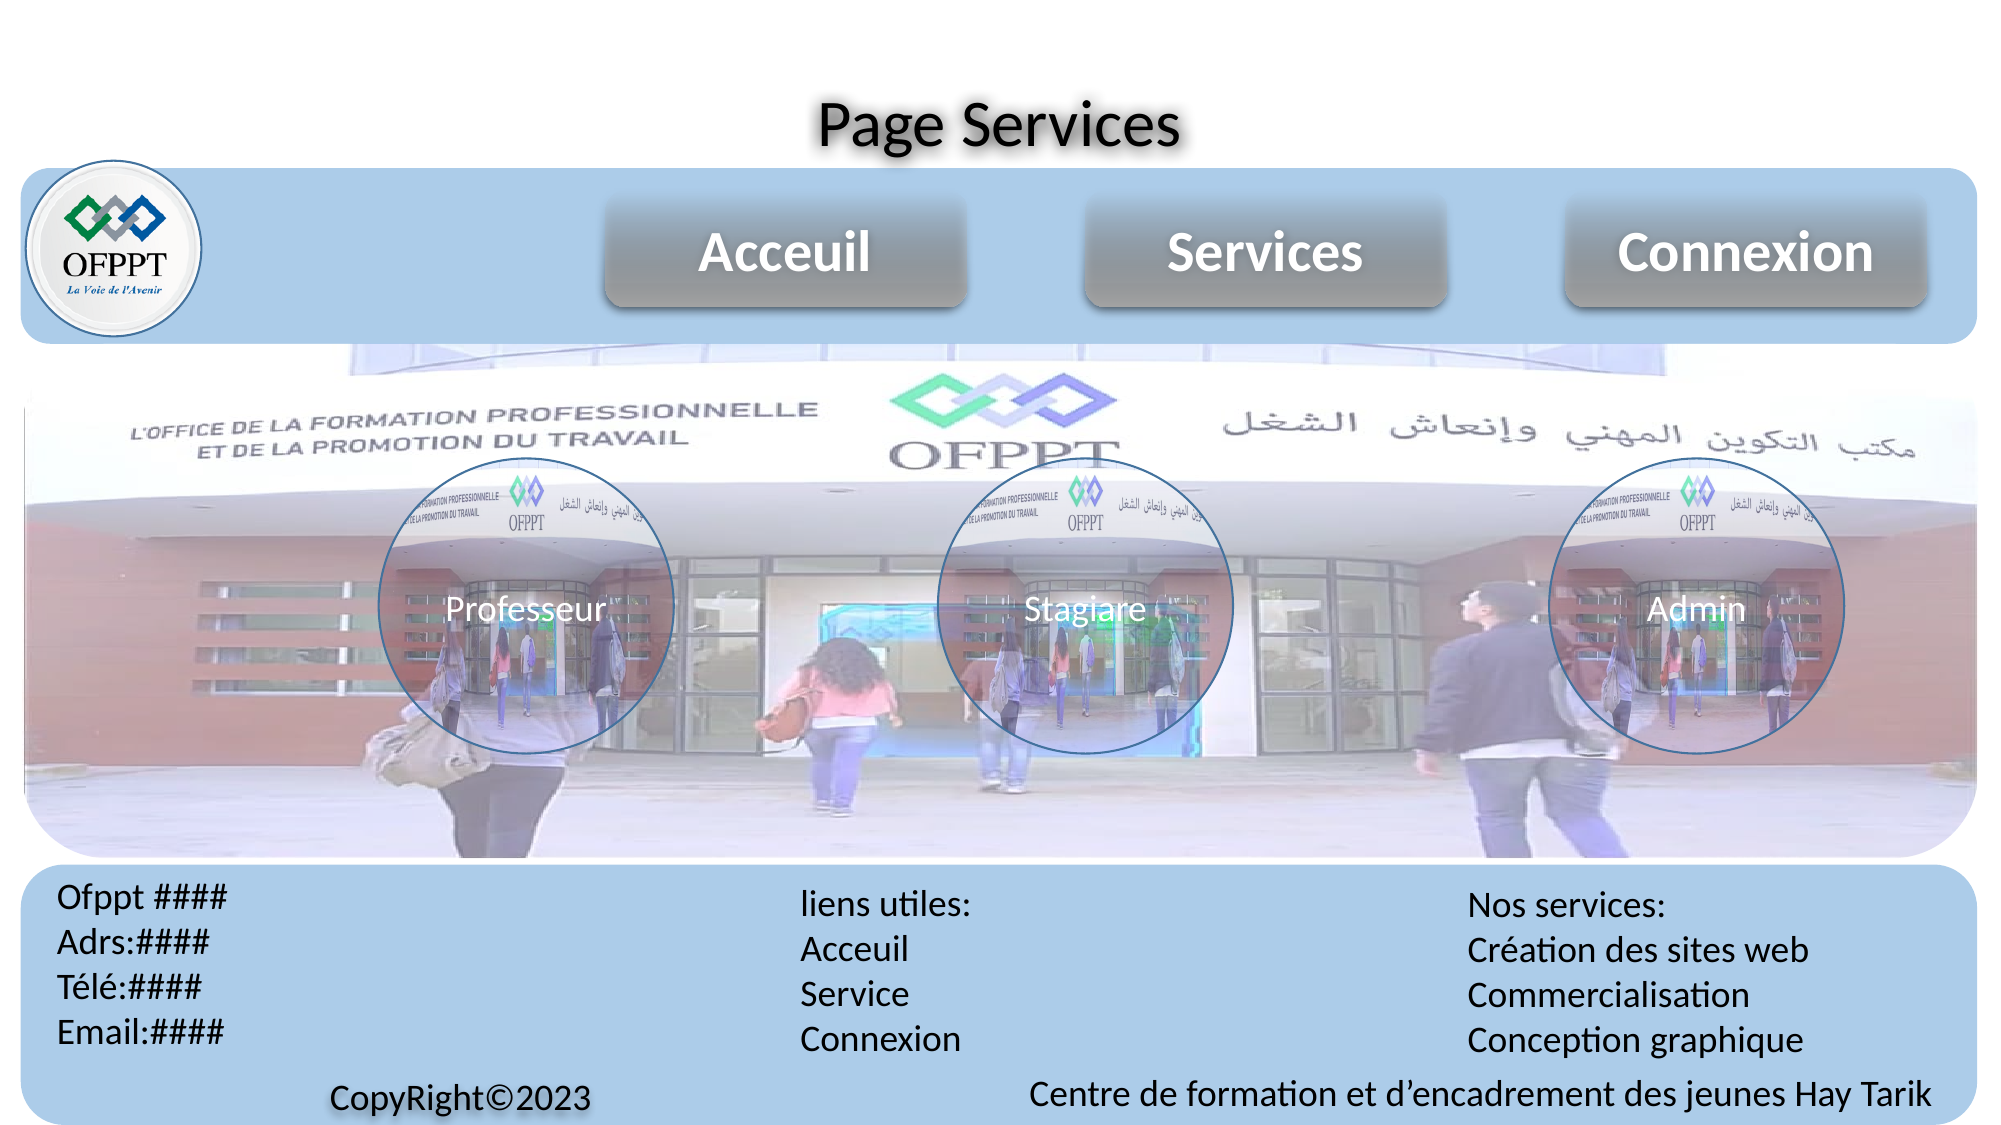

Page Services

Acceuil
Services
Connexion

Professeur
Stagiare
Admin

Ofppt ####
Adrs:####
Télé:####
Email:####
liens utiles:
Acceuil
Service
Connexion
Nos services:
Création des sites web
Commercialisation
Conception graphique
Centre de formation et d’encadrement des jeunes Hay Tarik
CopyRight©2023